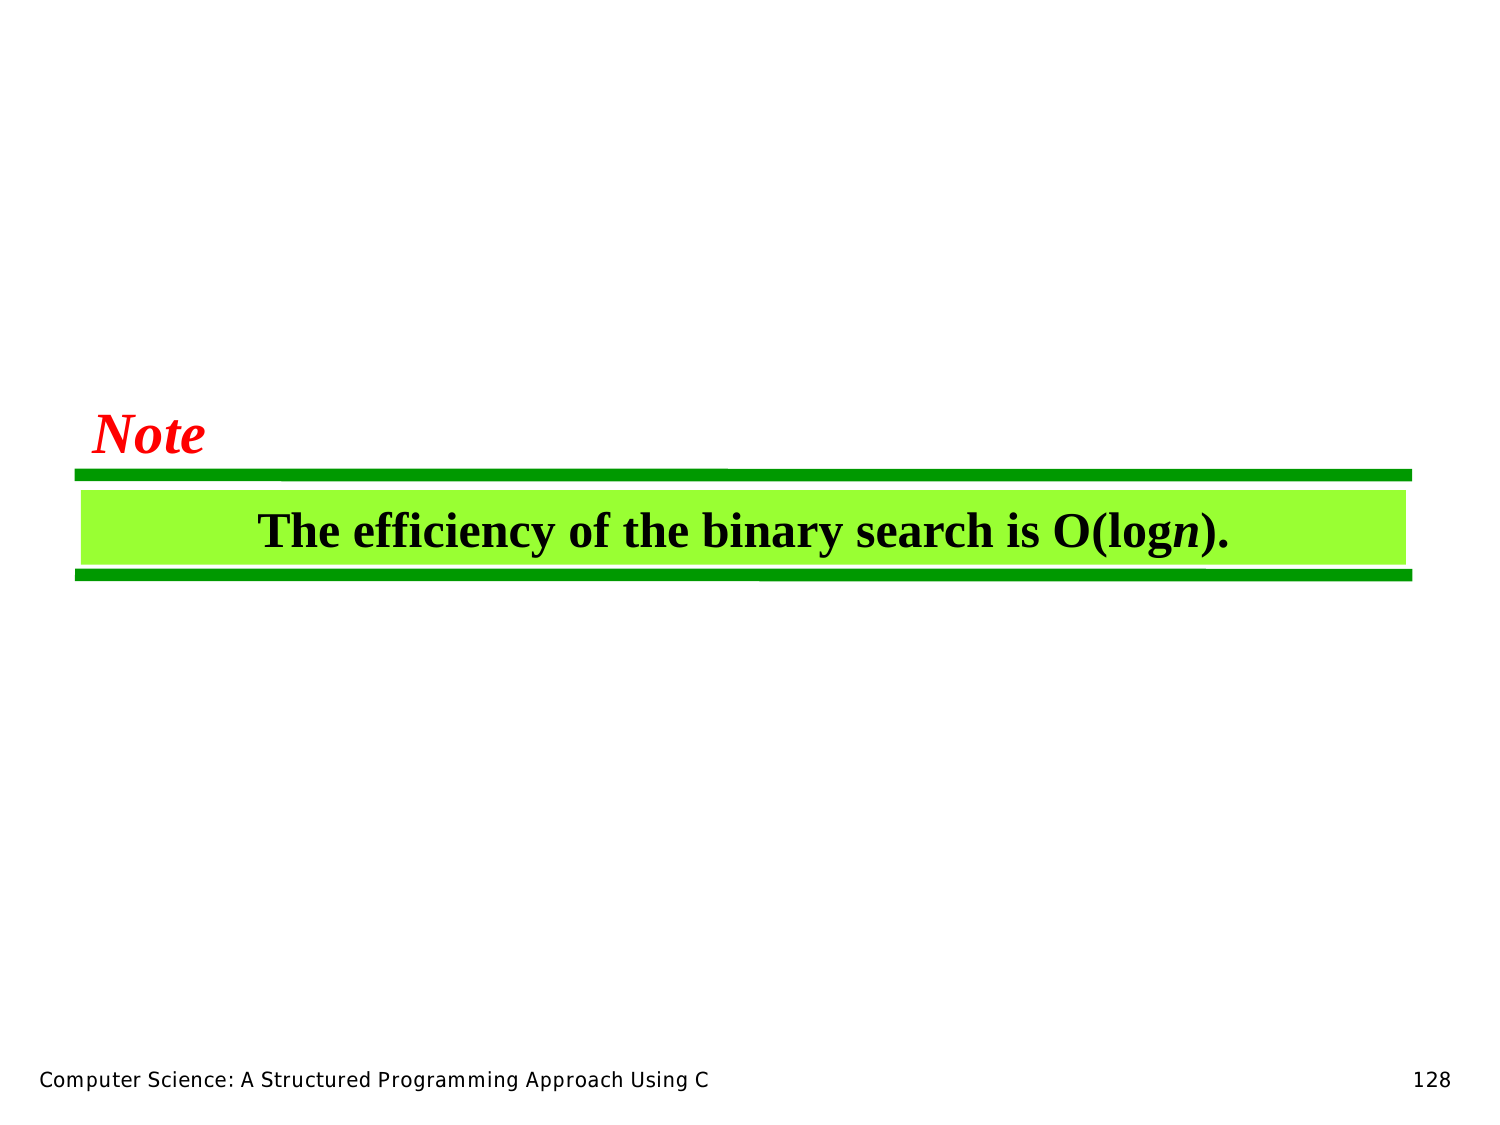

Note

The efficiency of the binary search is O(logn).

Computer Science: A Structured Programming Approach Using C
128